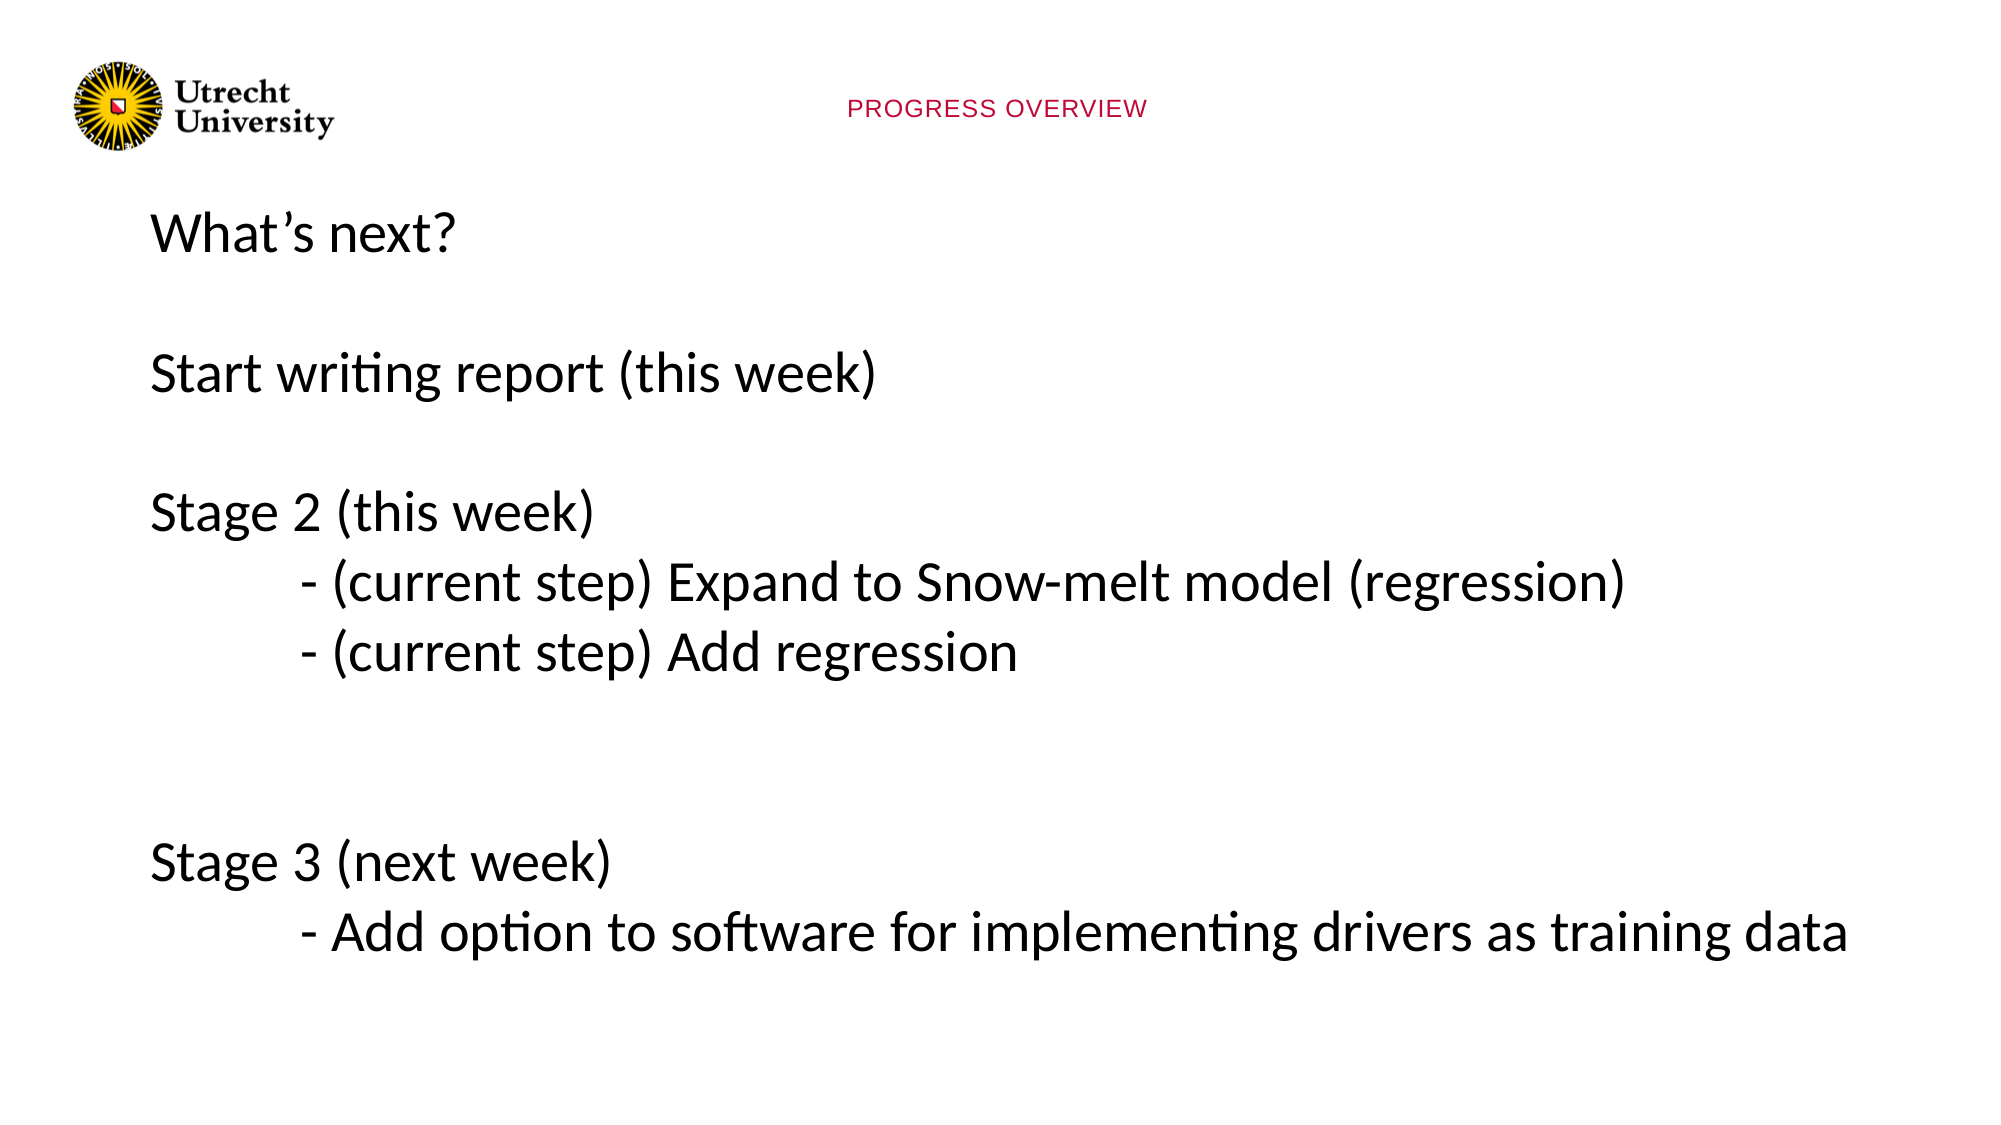

Progress Overview

What’s next?
Start writing report (this week)
Stage 2 (this week)
	- (current step) Expand to Snow-melt model (regression)
	- (current step) Add regression

Stage 3 (next week)
 	- Add option to software for implementing drivers as training data